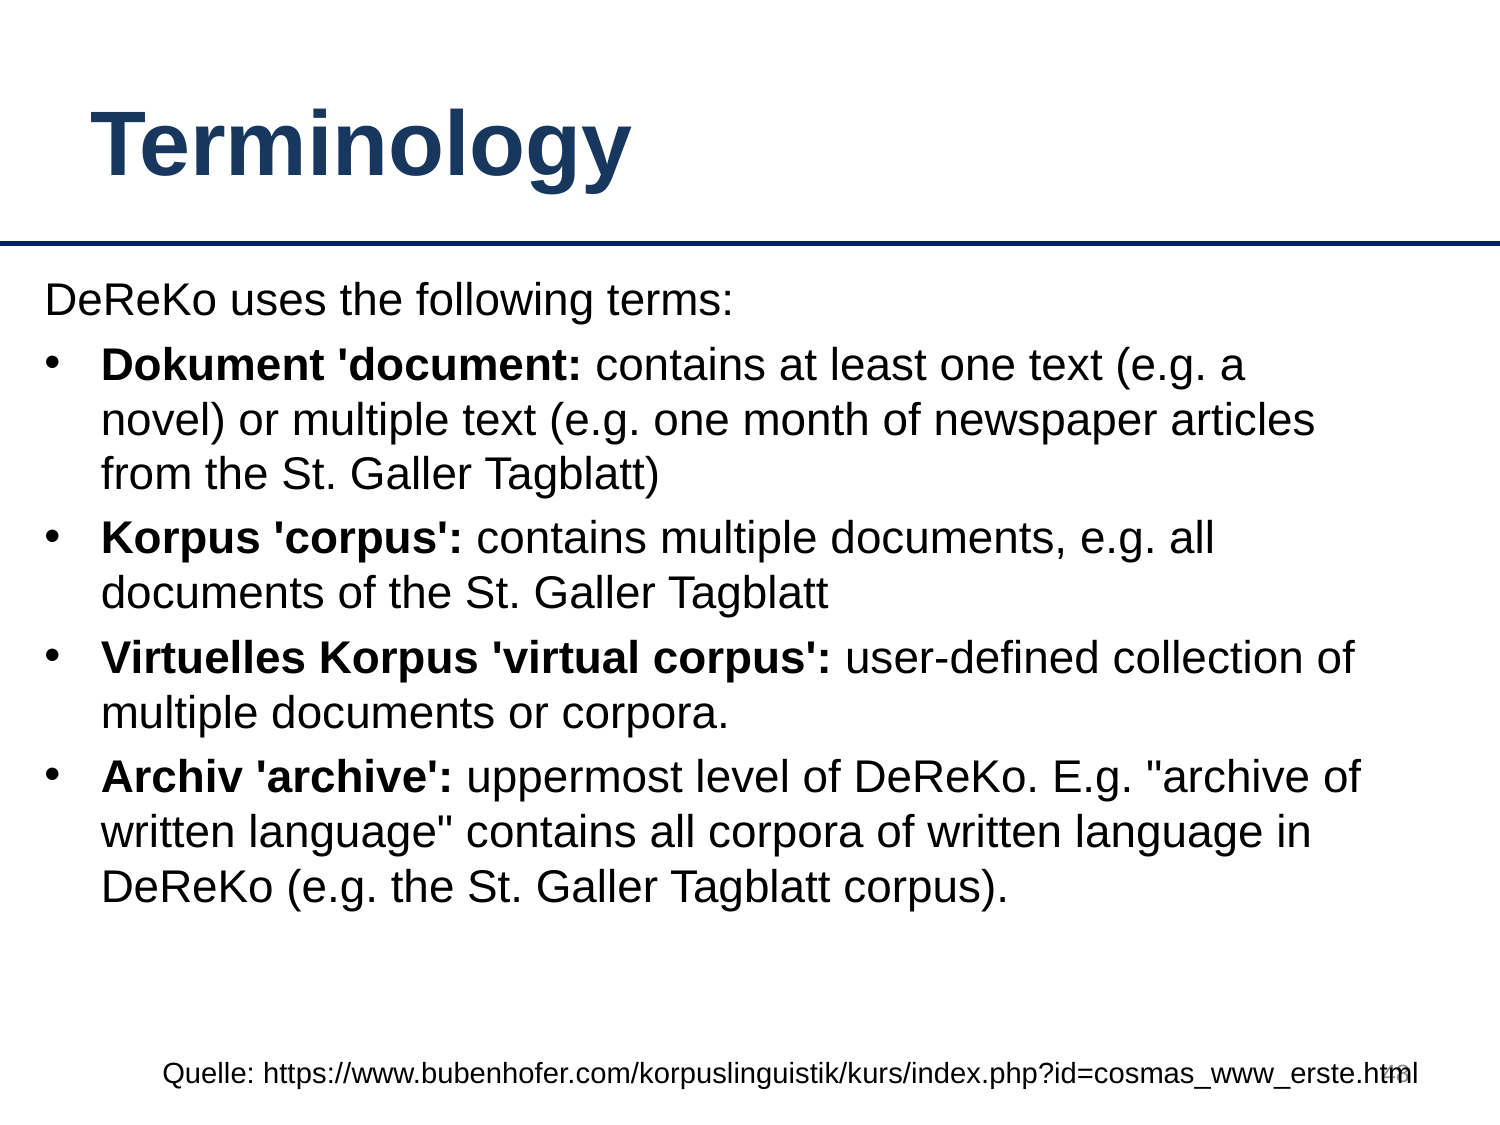

# Terminology
DeReKo uses the following terms:
Dokument 'document: contains at least one text (e.g. a novel) or multiple text (e.g. one month of newspaper articles from the St. Galler Tagblatt)
Korpus 'corpus': contains multiple documents, e.g. all documents of the St. Galler Tagblatt
Virtuelles Korpus 'virtual corpus': user-defined collection of multiple documents or corpora.
Archiv 'archive': uppermost level of DeReKo. E.g. "archive of written language" contains all corpora of written language in DeReKo (e.g. the St. Galler Tagblatt corpus).

48
Quelle: https://www.bubenhofer.com/korpuslinguistik/kurs/index.php?id=cosmas_www_erste.html